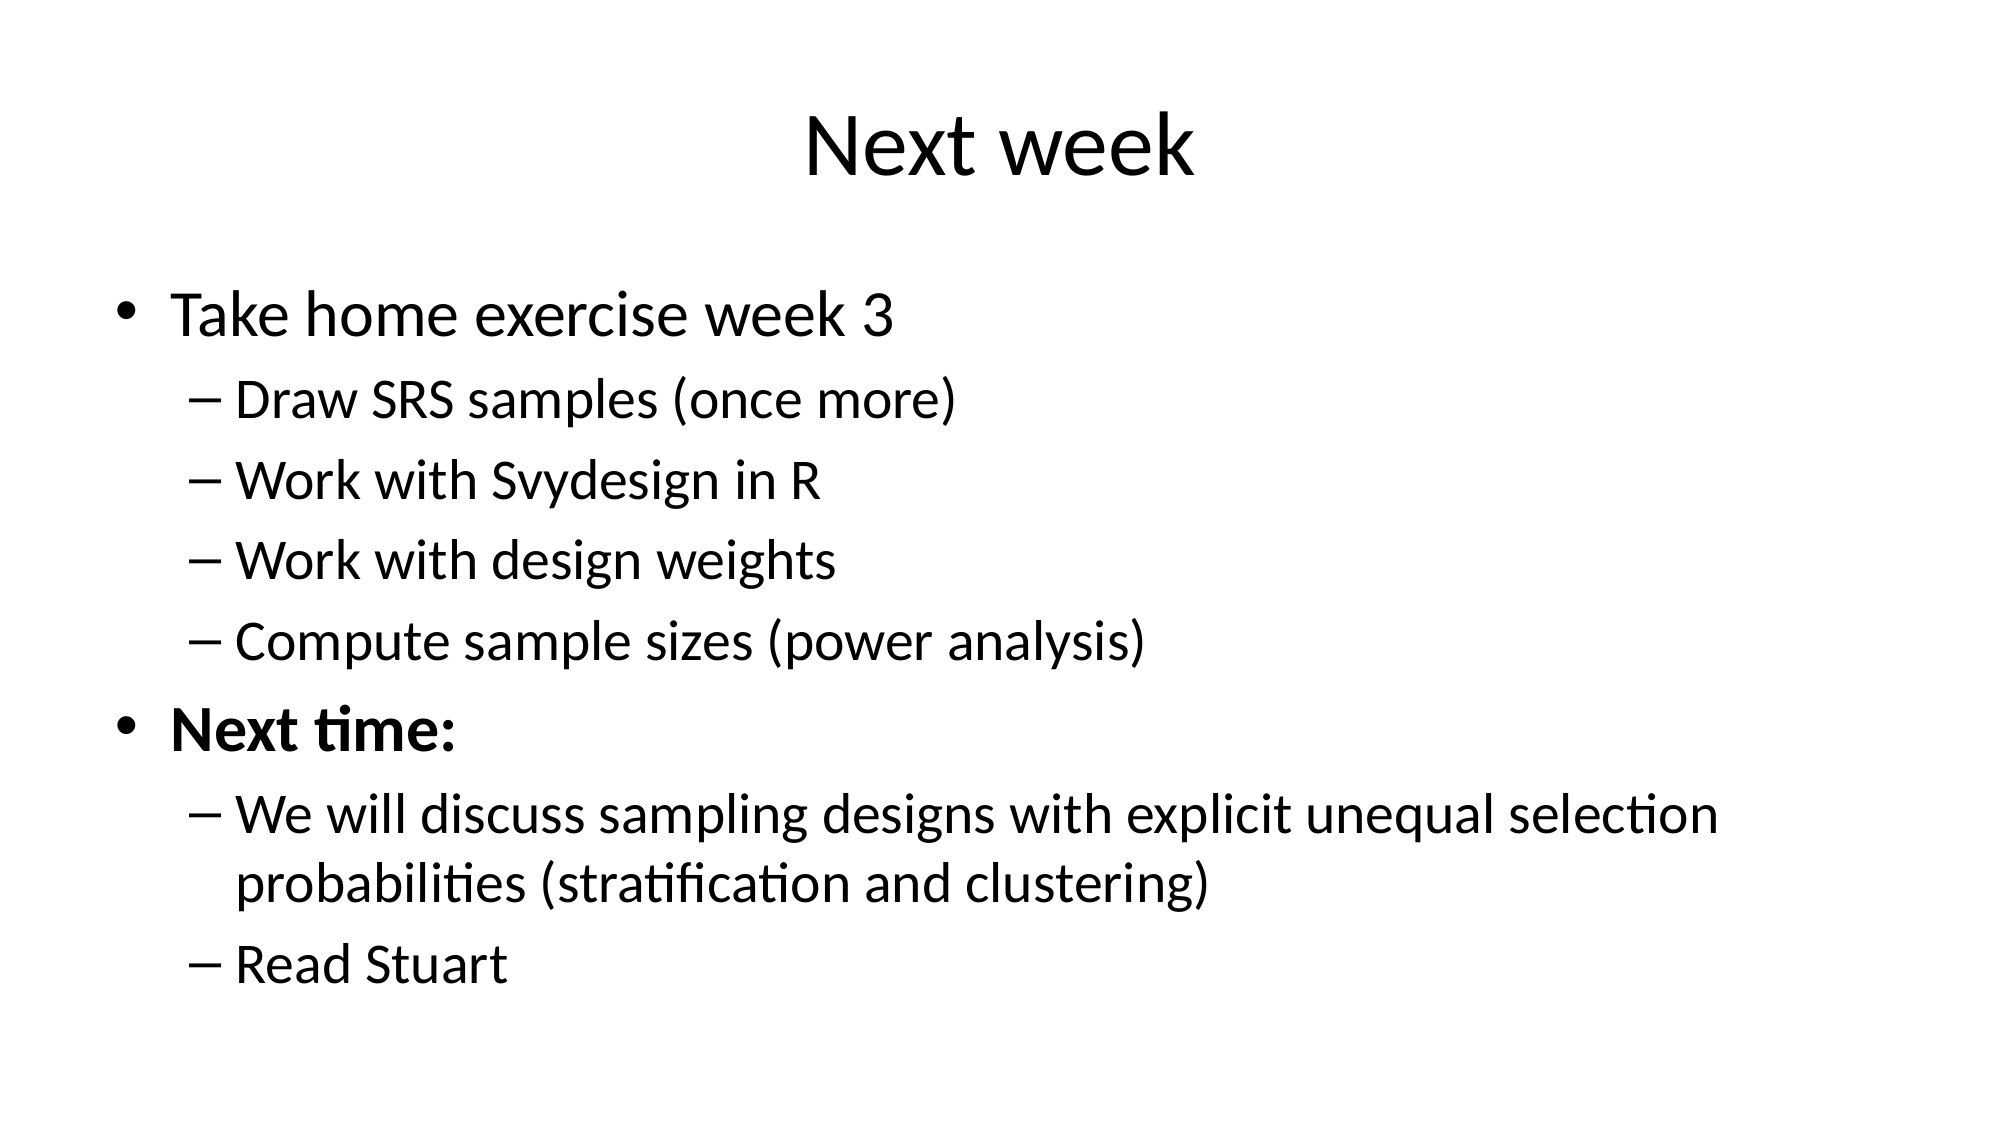

# Next week
Take home exercise week 3
Draw SRS samples (once more)
Work with Svydesign in R
Work with design weights
Compute sample sizes (power analysis)
Next time:
We will discuss sampling designs with explicit unequal selection probabilities (stratification and clustering)
Read Stuart